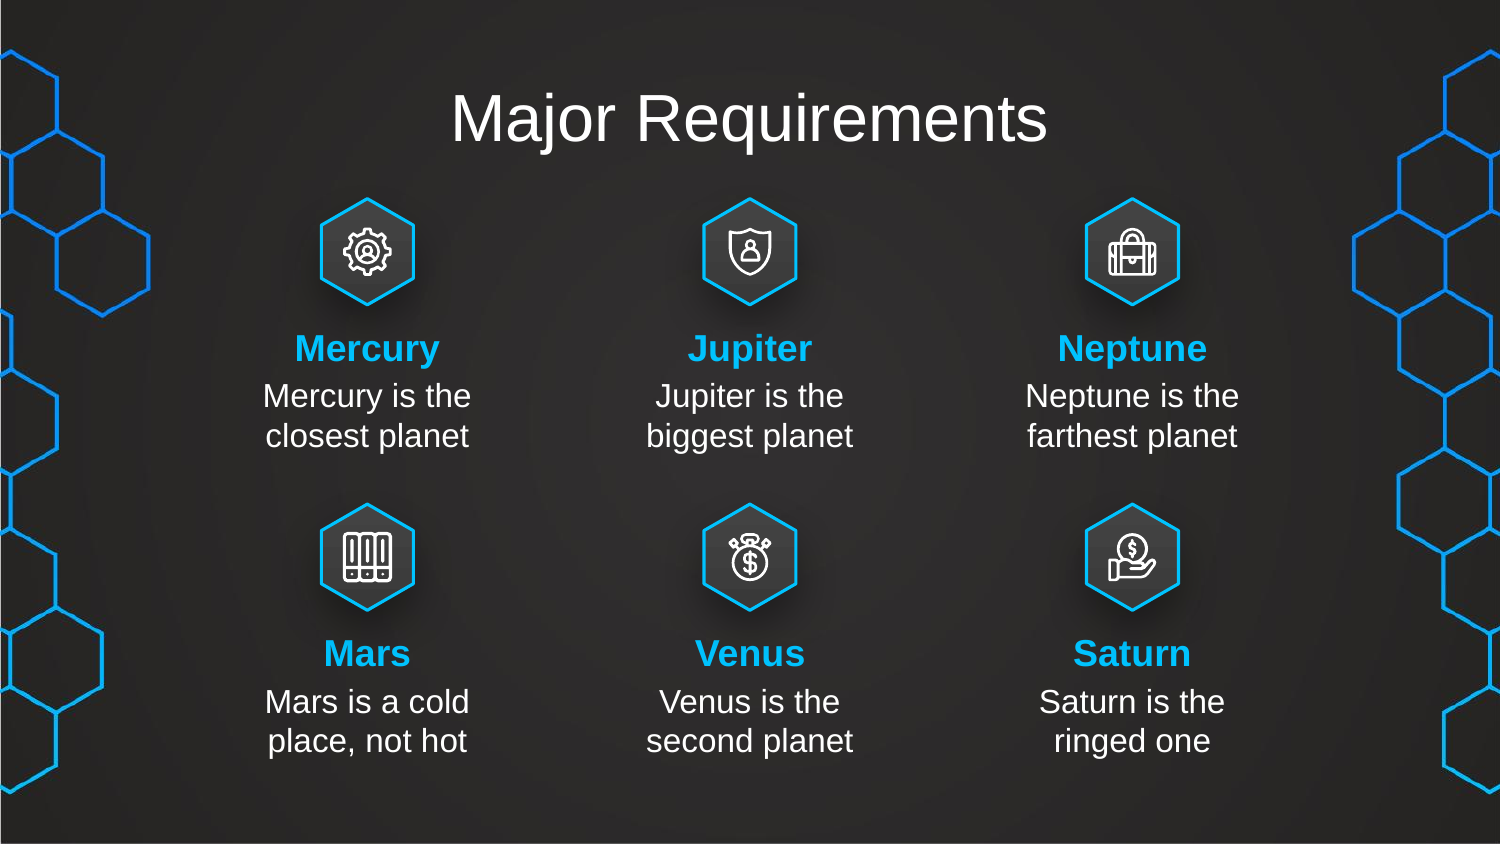

# Major Requirements

Mercury
Jupiter
Neptune
Mercury is the closest planet
Jupiter is the biggest planet
Neptune is the farthest planet

Mars
Venus
Saturn
Mars is a cold place, not hot
Venus is the second planet
Saturn is the ringed one